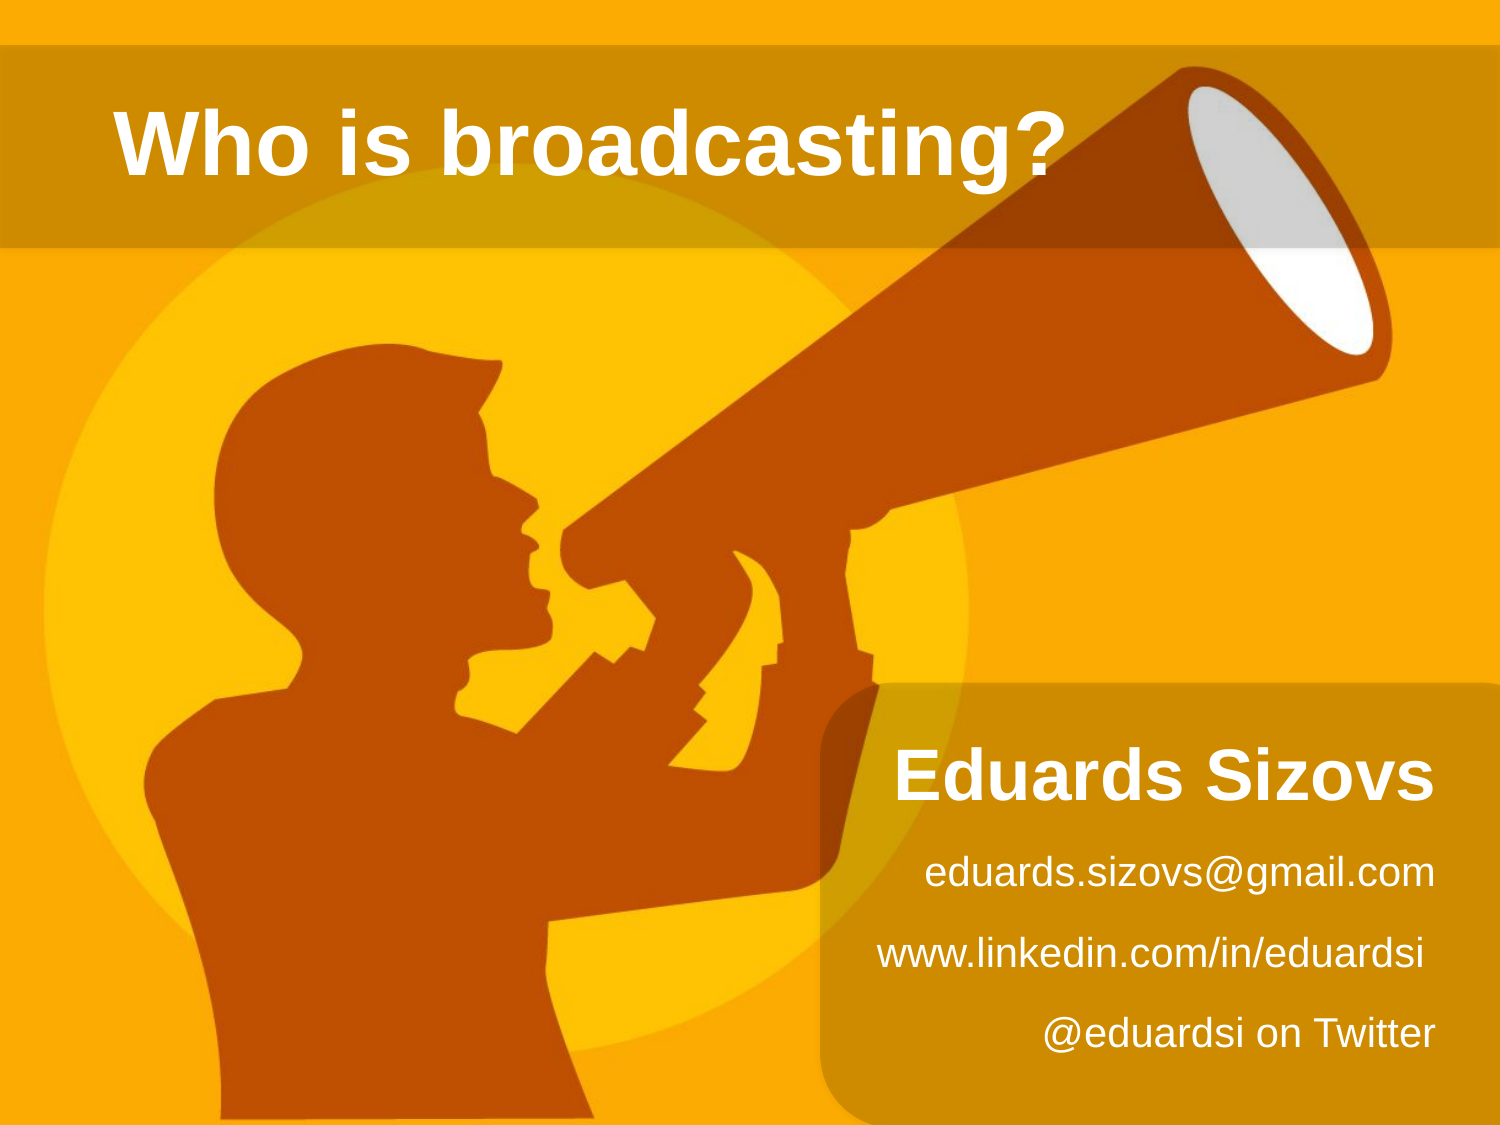

# Who is broadcasting?
Eduards Sizovs
eduards.sizovs@gmail.com
www.linkedin.com/in/eduardsi
@eduardsi on Twitter